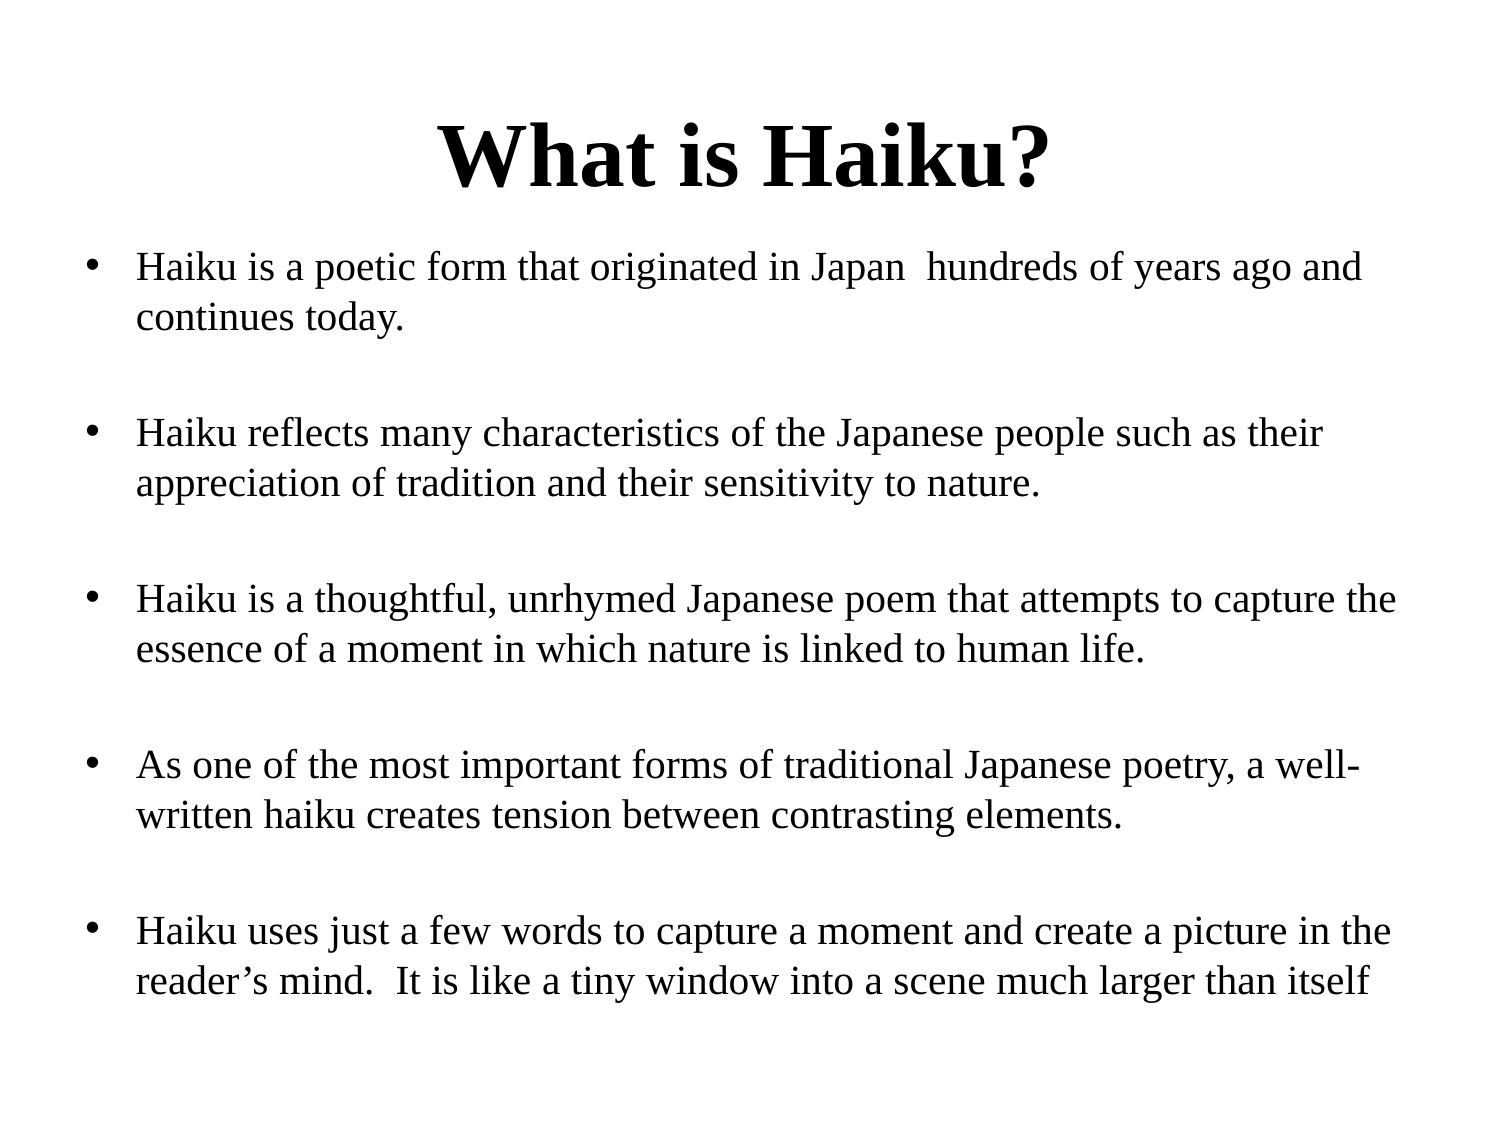

# What is Haiku?
Haiku is a poetic form that originated in Japan  hundreds of years ago and continues today.

Haiku reflects many characteristics of the Japanese people such as their appreciation of tradition and their sensitivity to nature.

Haiku is a thoughtful, unrhymed Japanese poem that attempts to capture the essence of a moment in which nature is linked to human life.

As one of the most important forms of traditional Japanese poetry, a well-written haiku creates tension between contrasting elements.

Haiku uses just a few words to capture a moment and create a picture in the reader’s mind.  It is like a tiny window into a scene much larger than itself